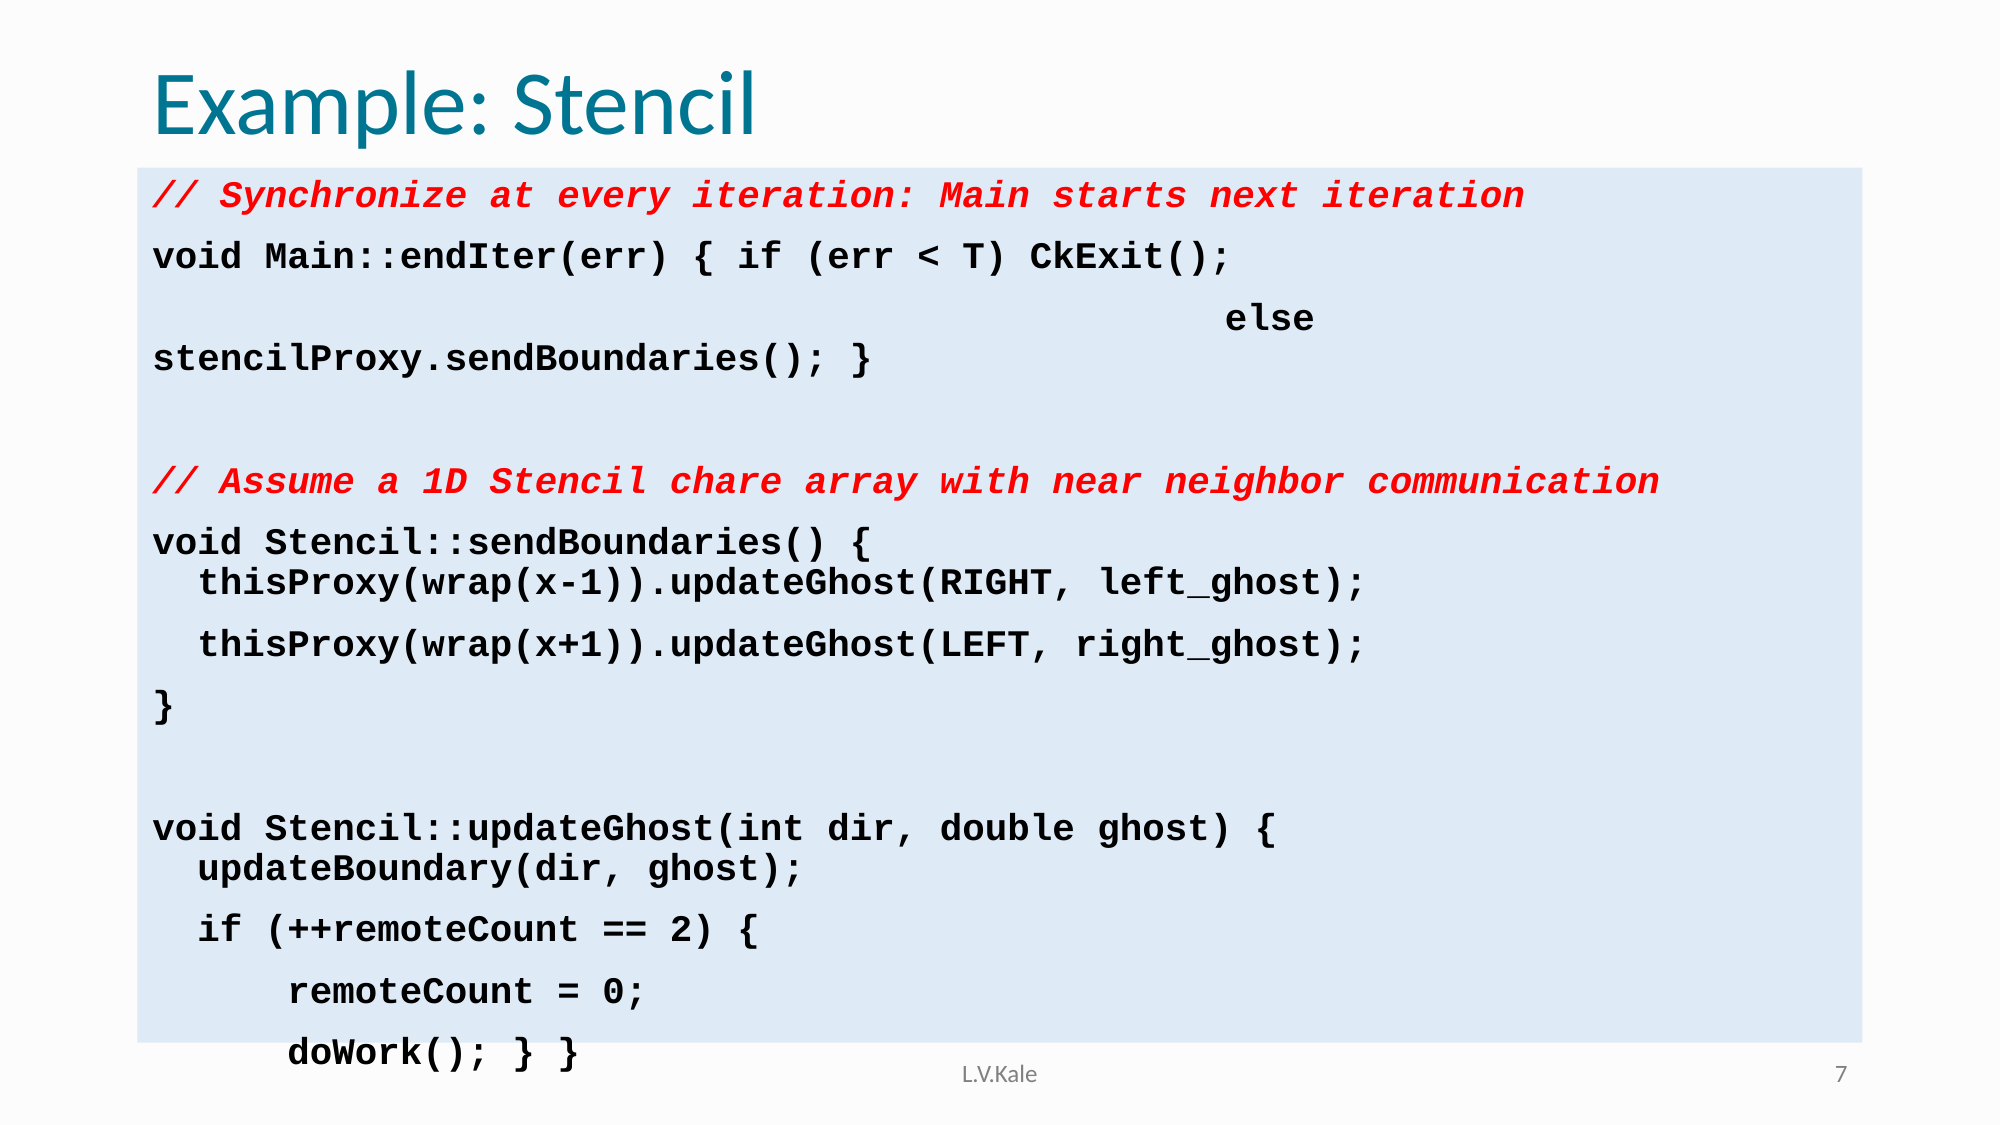

# Example: Stencil
// Synchronize at every iteration: Main starts next iteration
void Main::endIter(err) { if (err < T) CkExit();
							 else stencilProxy.sendBoundaries(); }

// Assume a 1D Stencil chare array with near neighbor communication
void Stencil::sendBoundaries() {
  thisProxy(wrap(x-1)).updateGhost(RIGHT, left_ghost);
  thisProxy(wrap(x+1)).updateGhost(LEFT, right_ghost);
}

void Stencil::updateGhost(int dir, double ghost) {
  updateBoundary(dir, ghost);
  if (++remoteCount == 2) {
      remoteCount = 0;
      doWork(); } }
L.V.Kale
7